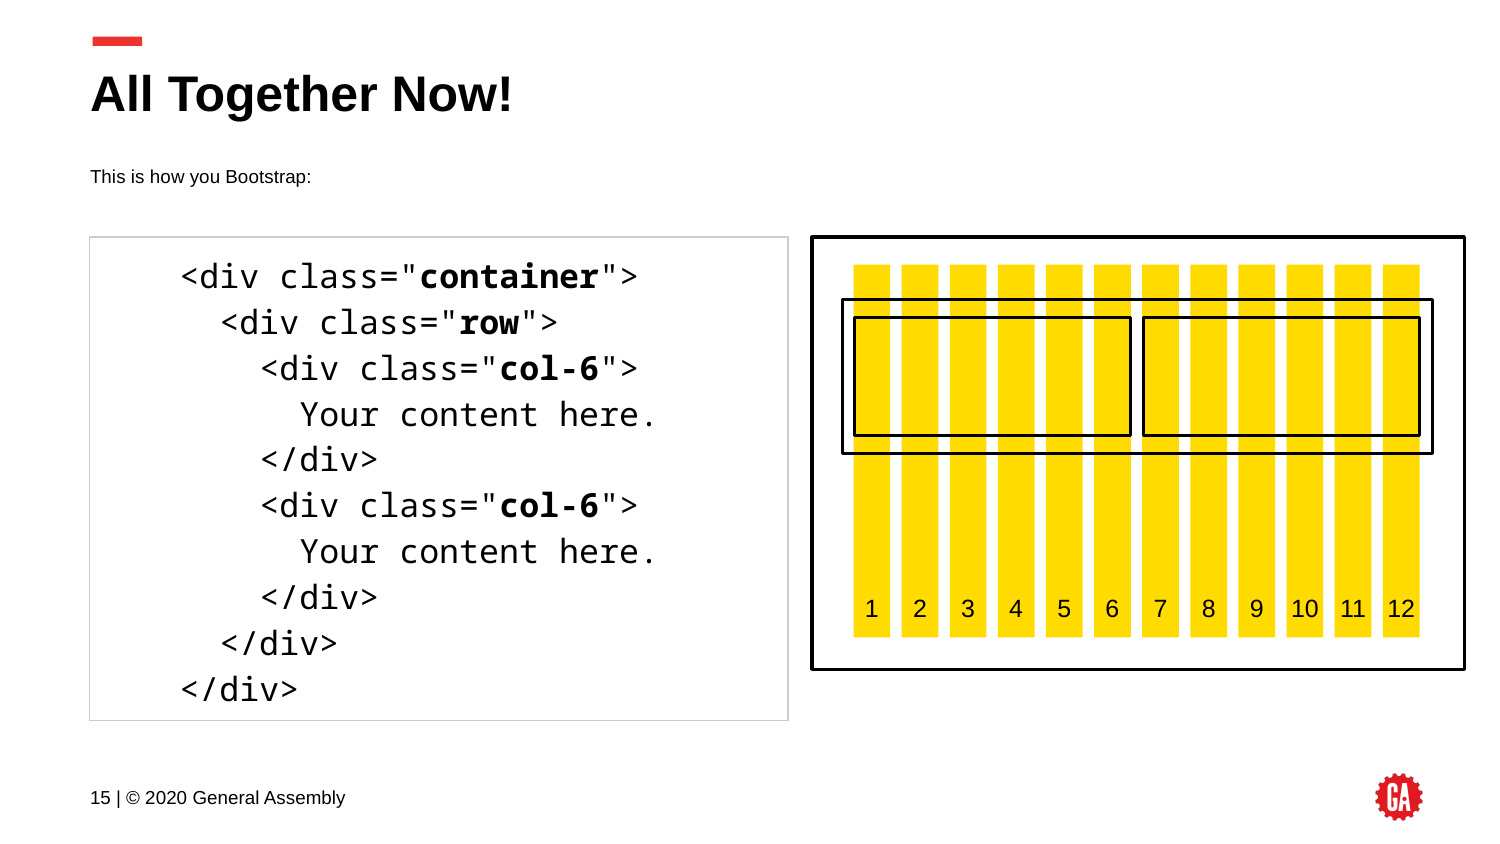

# All Together Now!
This is how you Bootstrap:
<div class="container">
  <div class="row">
    <div class="col-6">
      Your content here.
    </div>
    <div class="col-6">
      Your content here.
    </div>
  </div>
</div>

1
2
3
4
5
6
7
8
9
10
11
12

15 | © 2020 General Assembly